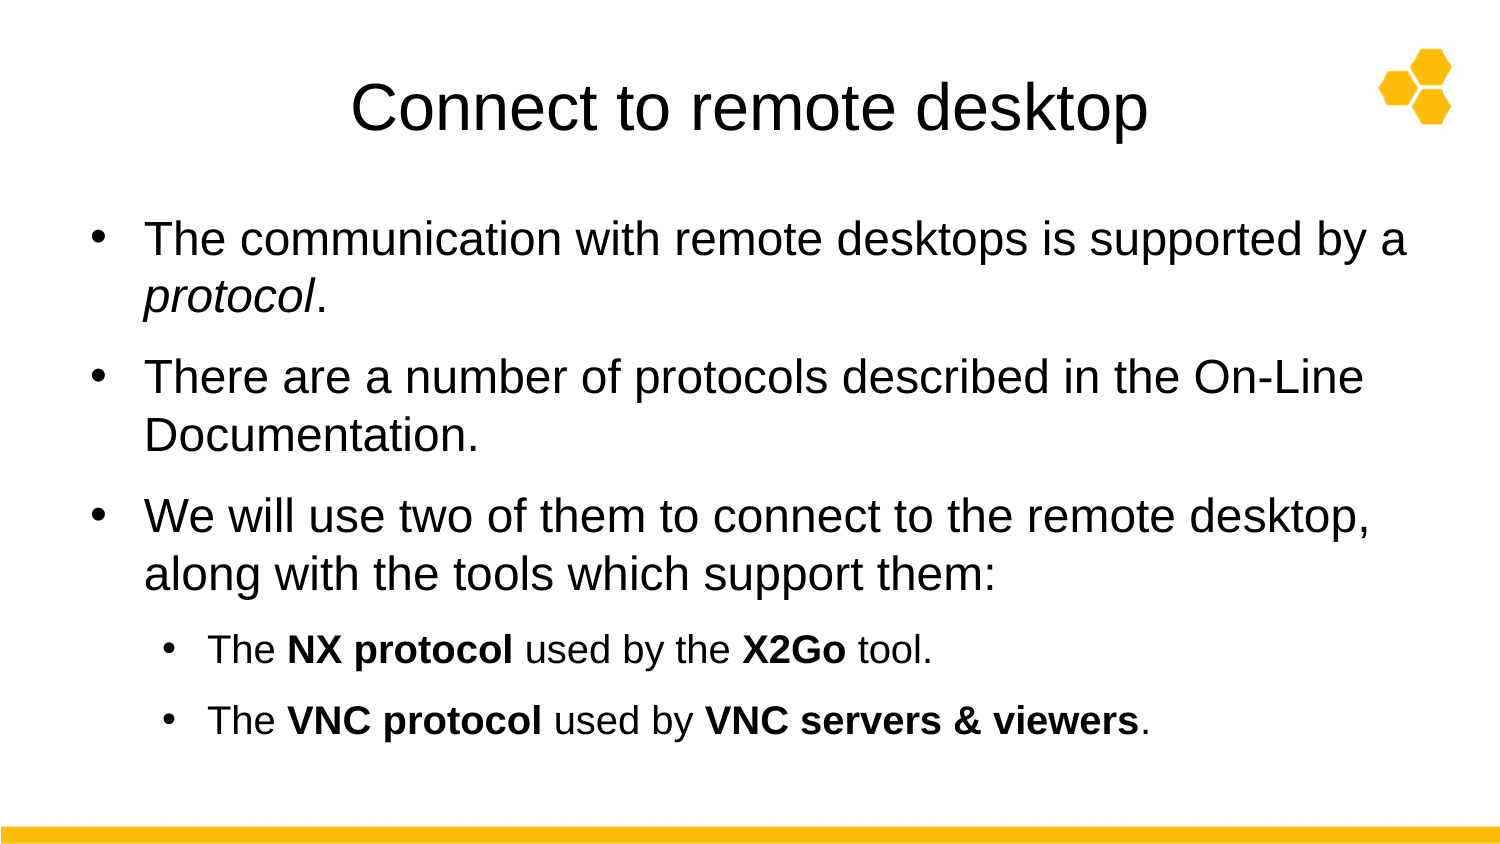

# Connect to remote desktop
The communication with remote desktops is supported by a protocol.
There are a number of protocols described in the On-Line Documentation.
We will use two of them to connect to the remote desktop, along with the tools which support them:
The NX protocol used by the X2Go tool.
The VNC protocol used by VNC servers & viewers.